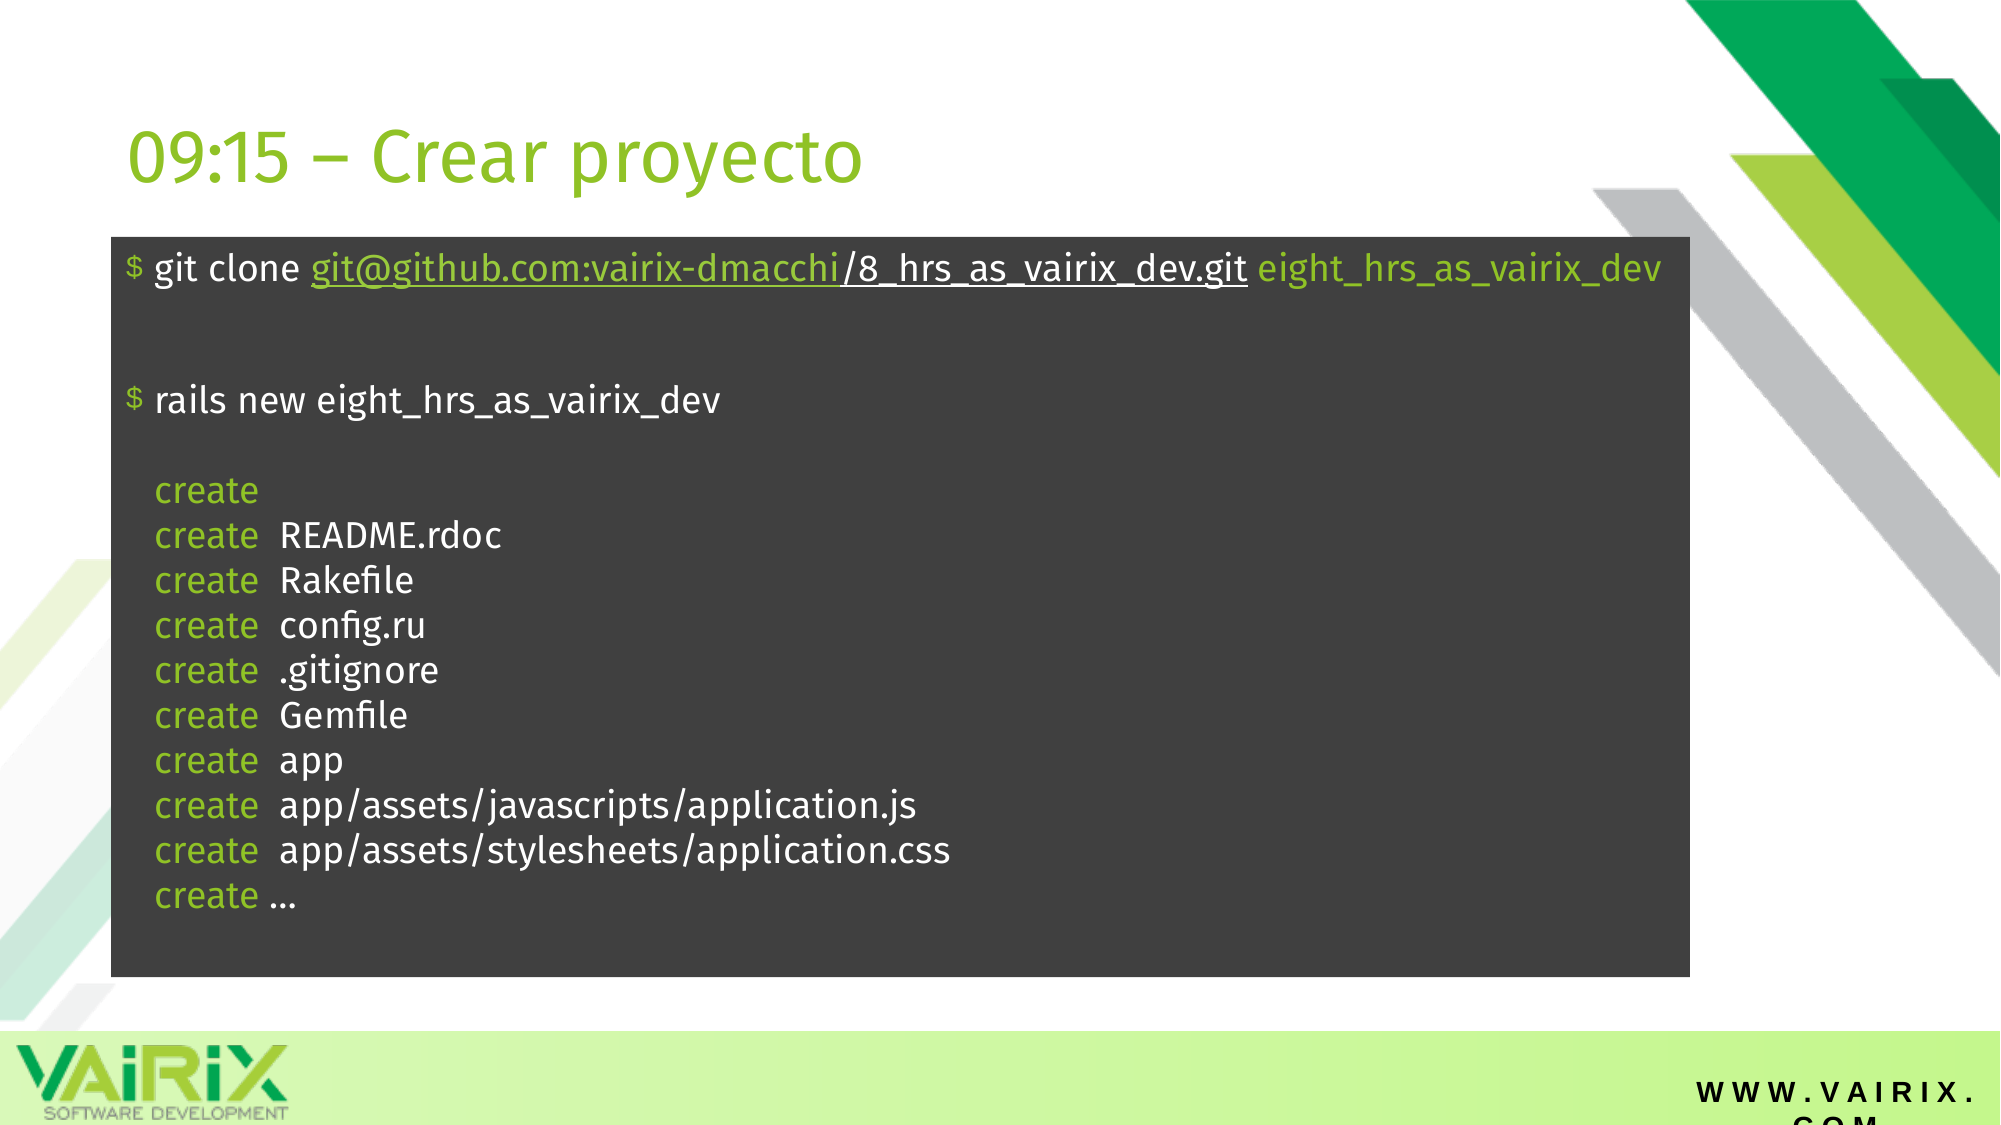

# 09:15 – Crear proyecto
git clone git@github.com:vairix-dmacchi/8_hrs_as_vairix_dev.git eight_hrs_as_vairix_dev

rails new eight_hrs_as_vairix_dev
create
create  README.rdoc
create  Rakefile
create  config.ru
create  .gitignore
create  Gemfile
create  app
create  app/assets/javascripts/application.js
create  app/assets/stylesheets/application.css
create …